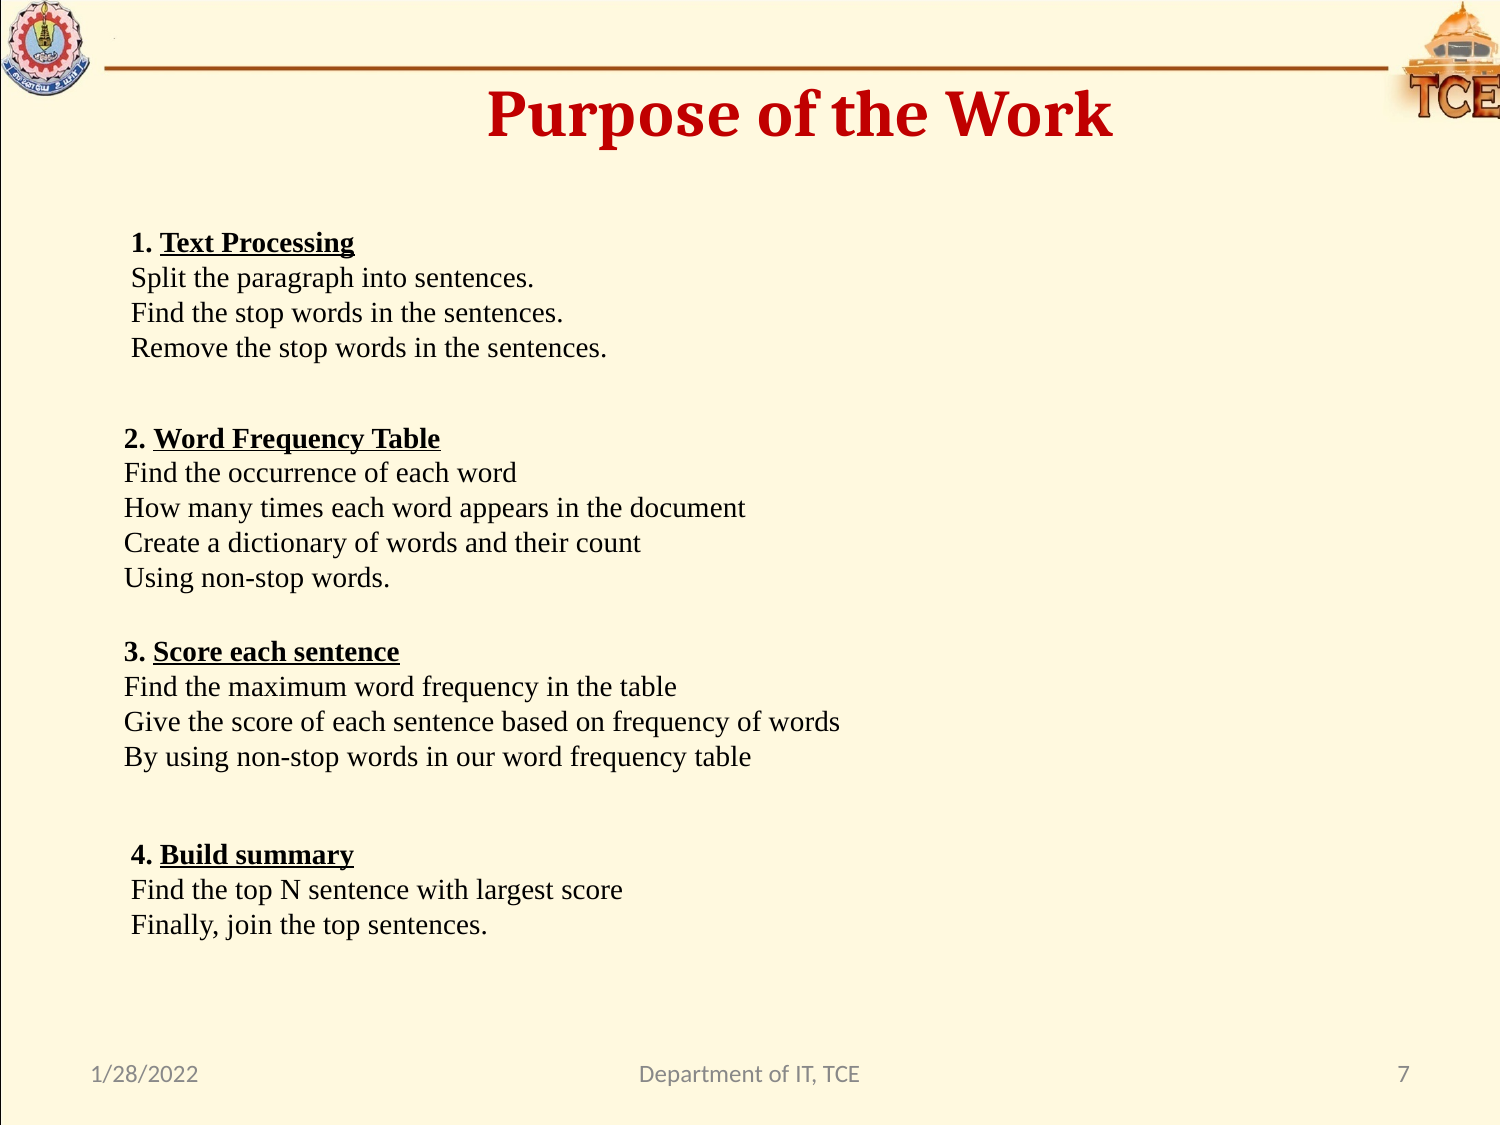

Purpose of the Work
1. Text Processing
Split the paragraph into sentences.
Find the stop words in the sentences.
Remove the stop words in the sentences.
2. Word Frequency Table
Find the occurrence of each word
How many times each word appears in the document
Create a dictionary of words and their count
Using non-stop words.

3. Score each sentence
Find the maximum word frequency in the table
Give the score of each sentence based on frequency of words
By using non-stop words in our word frequency table

4. Build summary
Find the top N sentence with largest score
Finally, join the top sentences.
1/28/2022
Department of IT, TCE
7